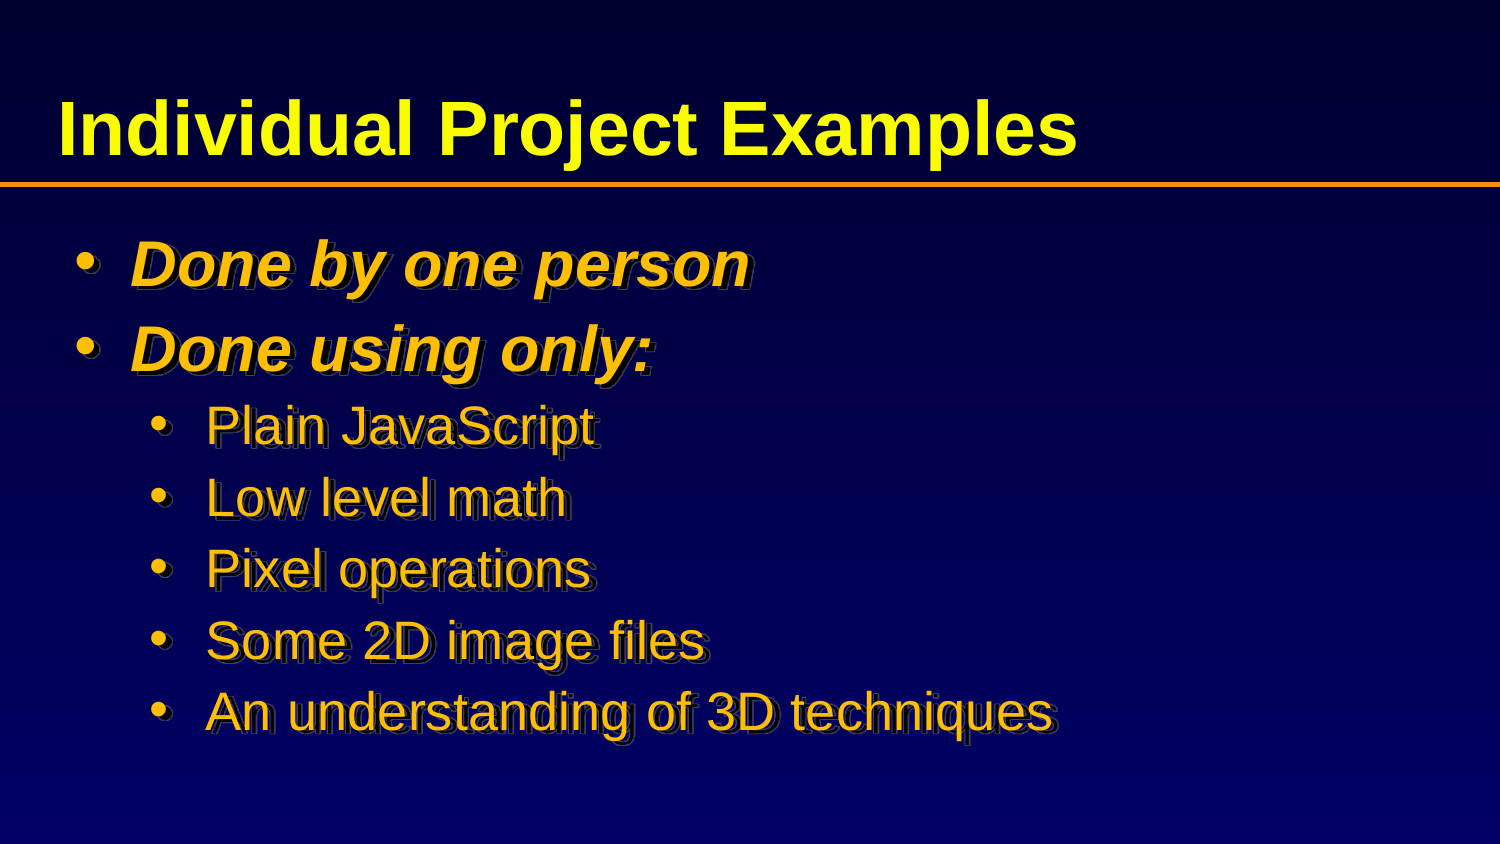

# Individual Project Examples
Done by one person
Done using only:
Plain JavaScript
Low level math
Pixel operations
Some 2D image files
An understanding of 3D techniques